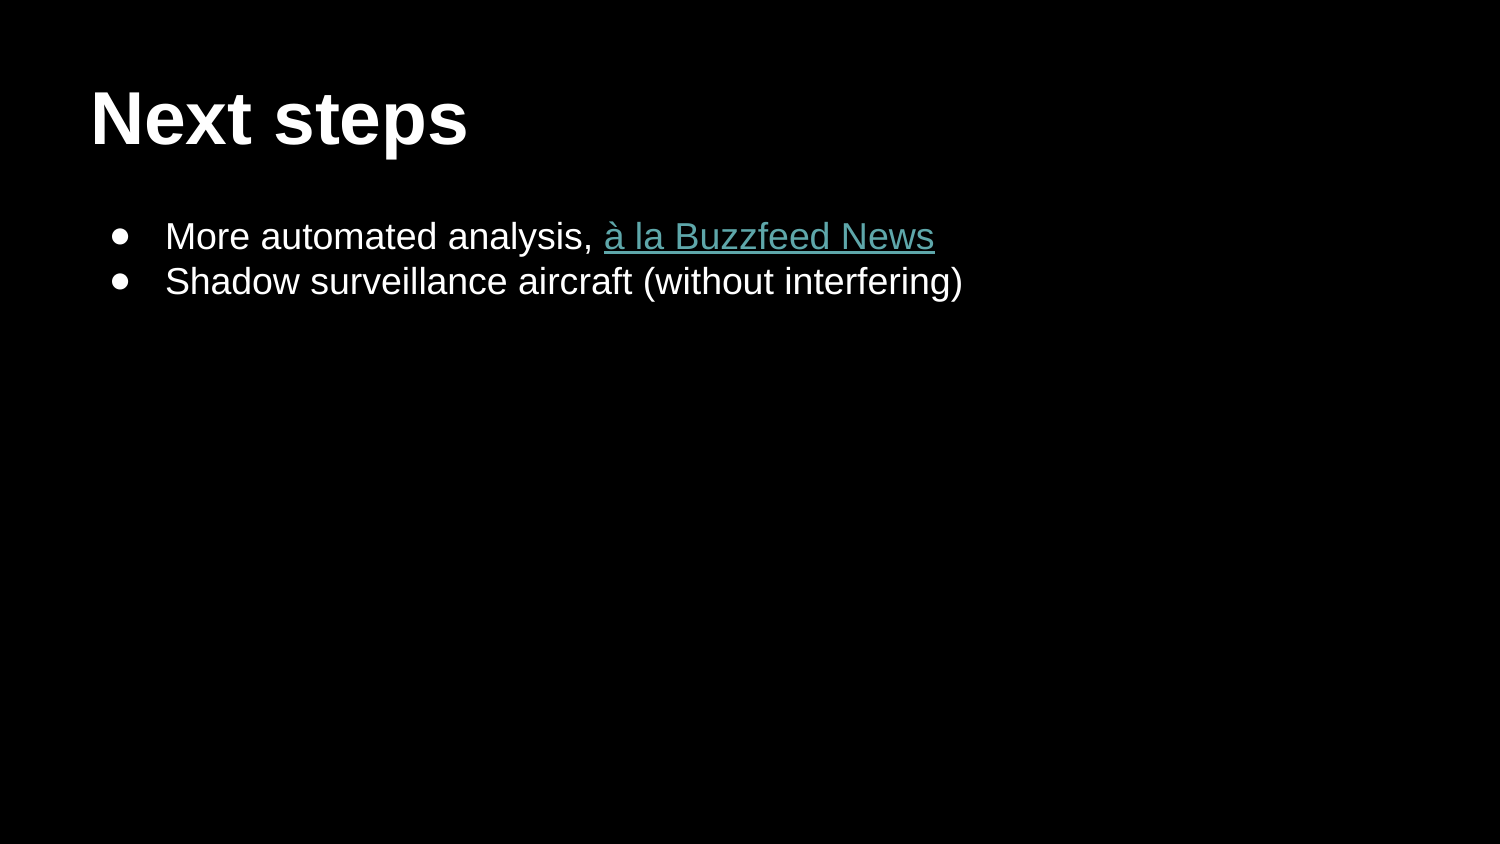

# Next steps
More automated analysis, à la Buzzfeed News
Shadow surveillance aircraft (without interfering)